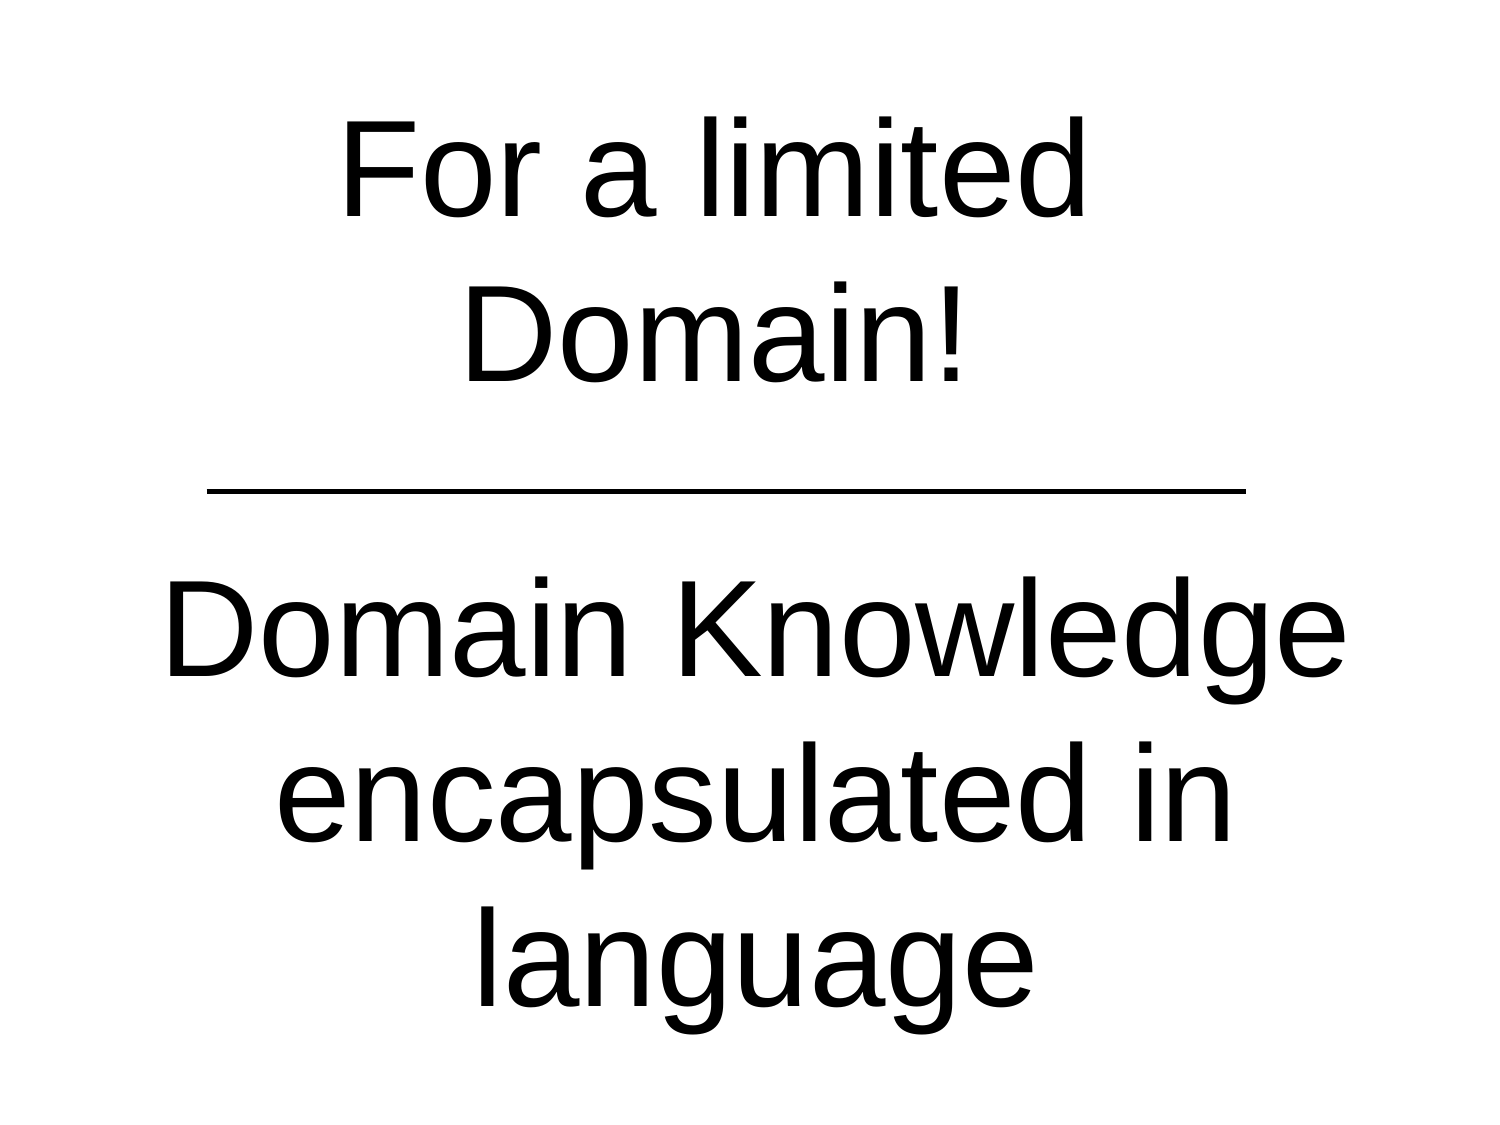

For a limited
Domain!
Domain Knowledge encapsulated in language